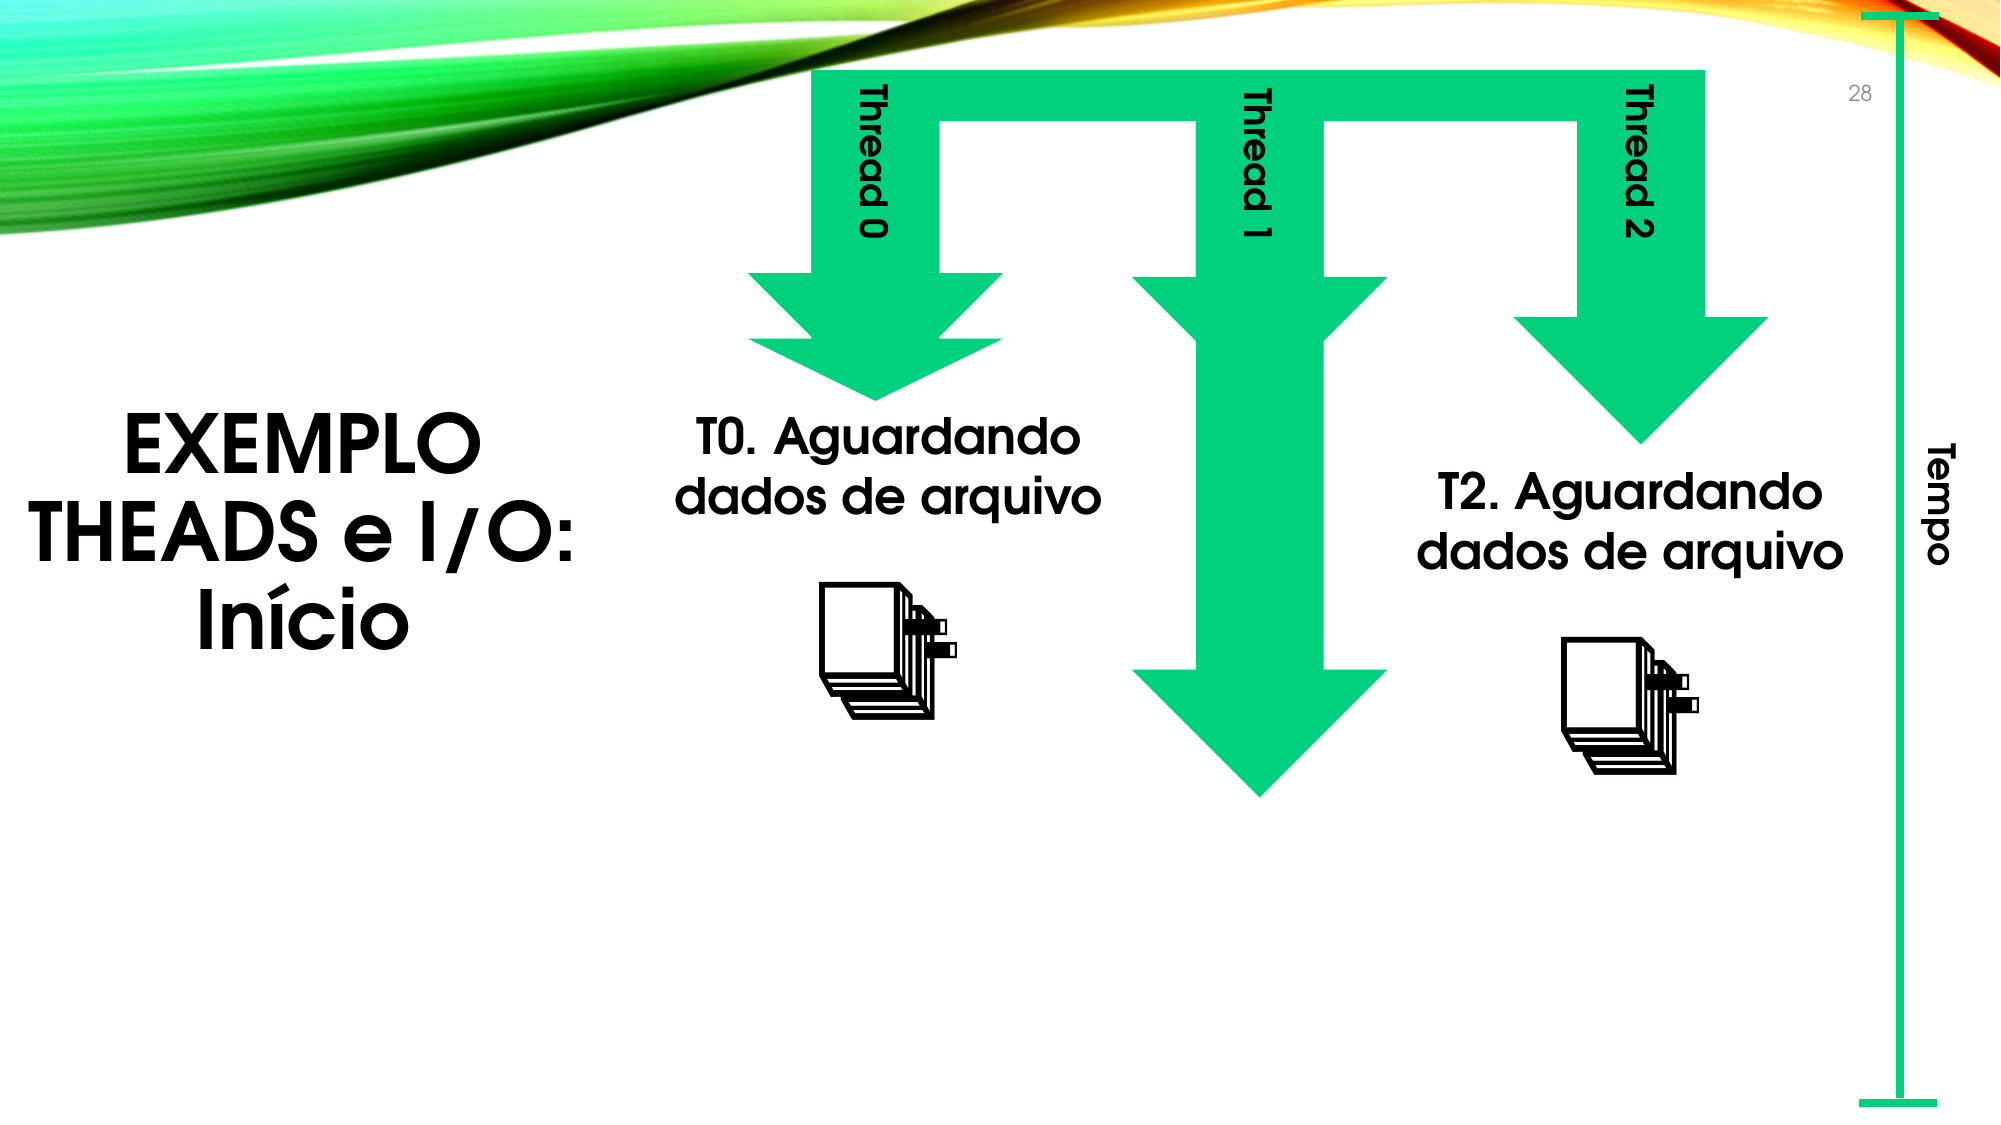

Thread 0
Thread 1
28

Thread 1
Thread 1
Thread 2

# Exemplo Theads e I/O: Início
T0. Aguardando dados de arquivo
📑

T2. Aguardando dados de arquivo
📑
Tempo